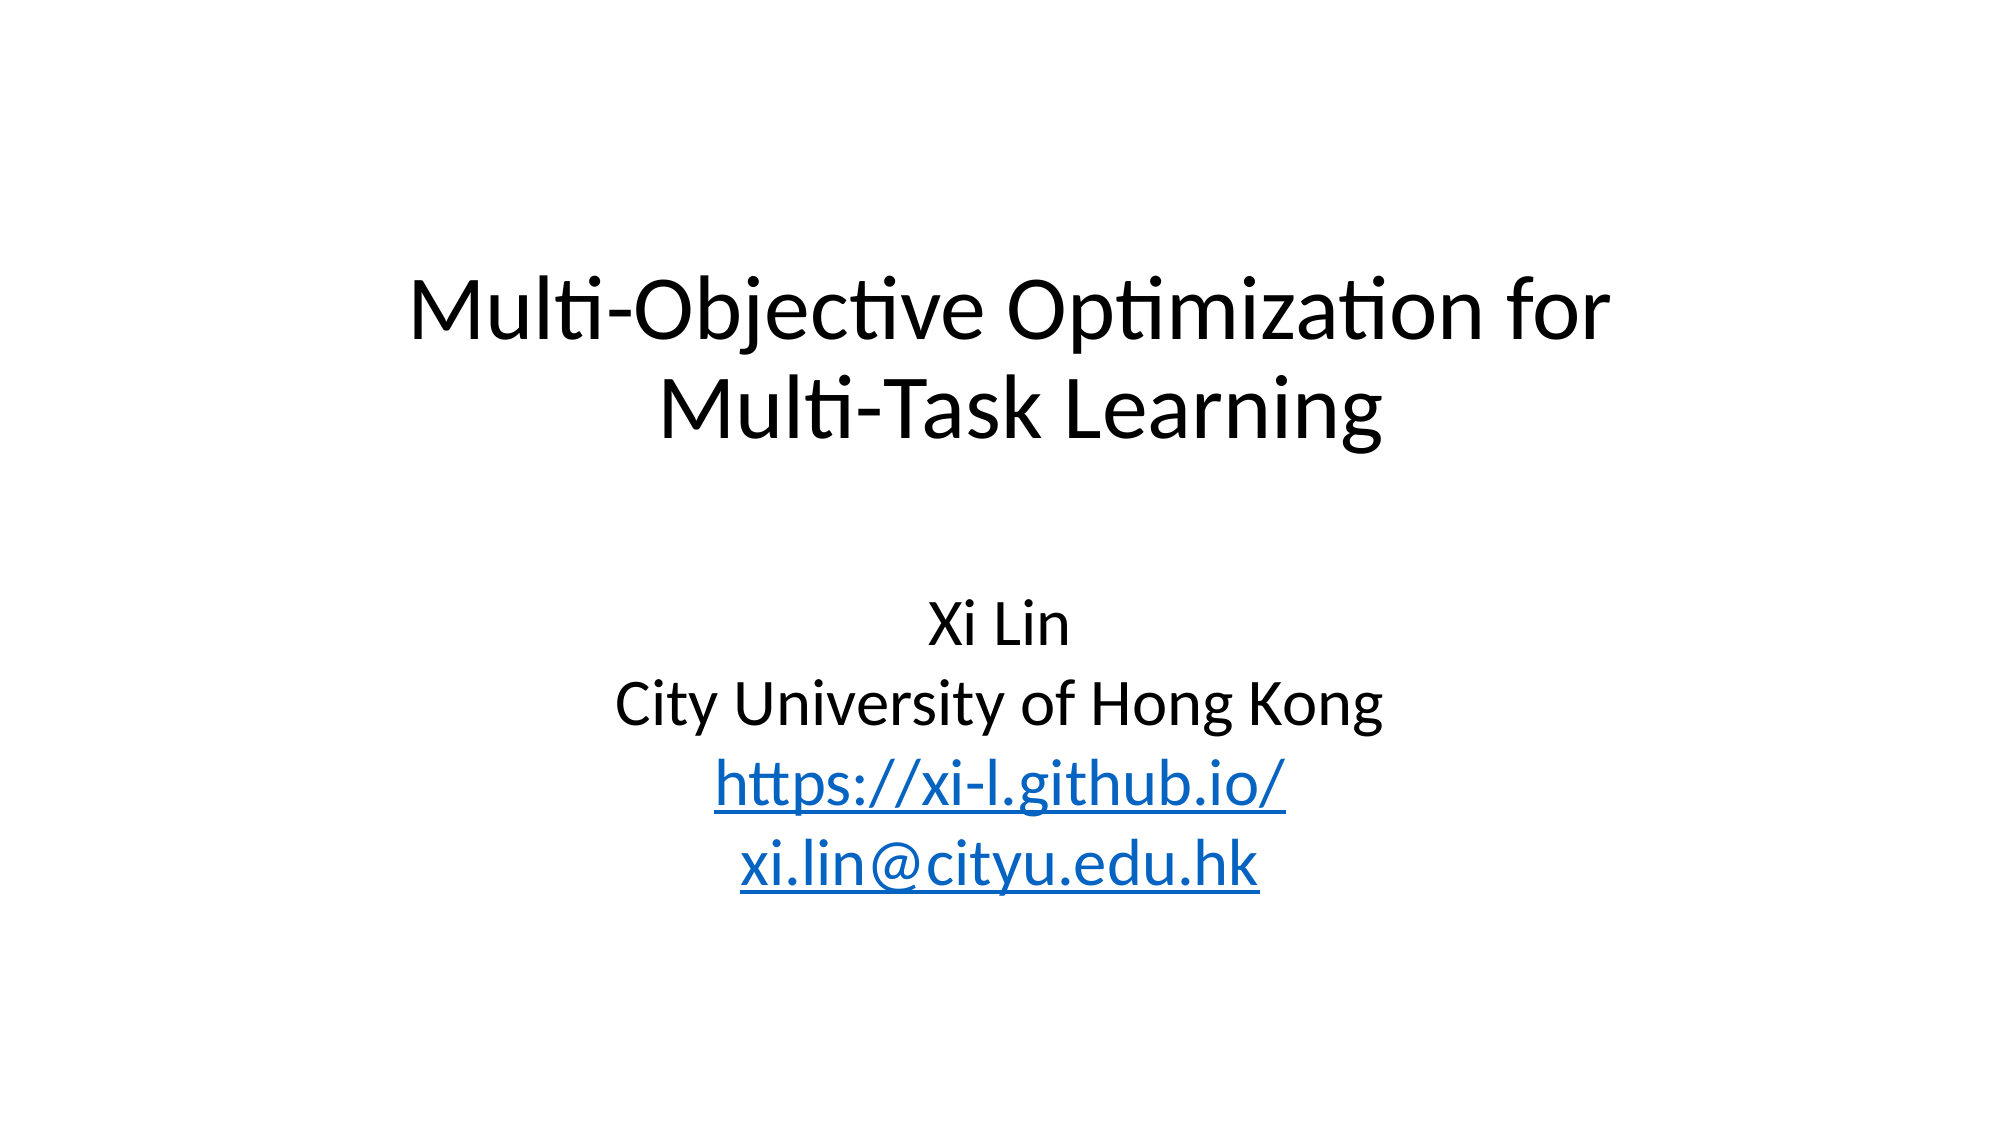

# Multi-Objective Optimization for Multi-Task Learning
Xi Lin
City University of Hong Kong
https://xi-l.github.io/
xi.lin@cityu.edu.hk